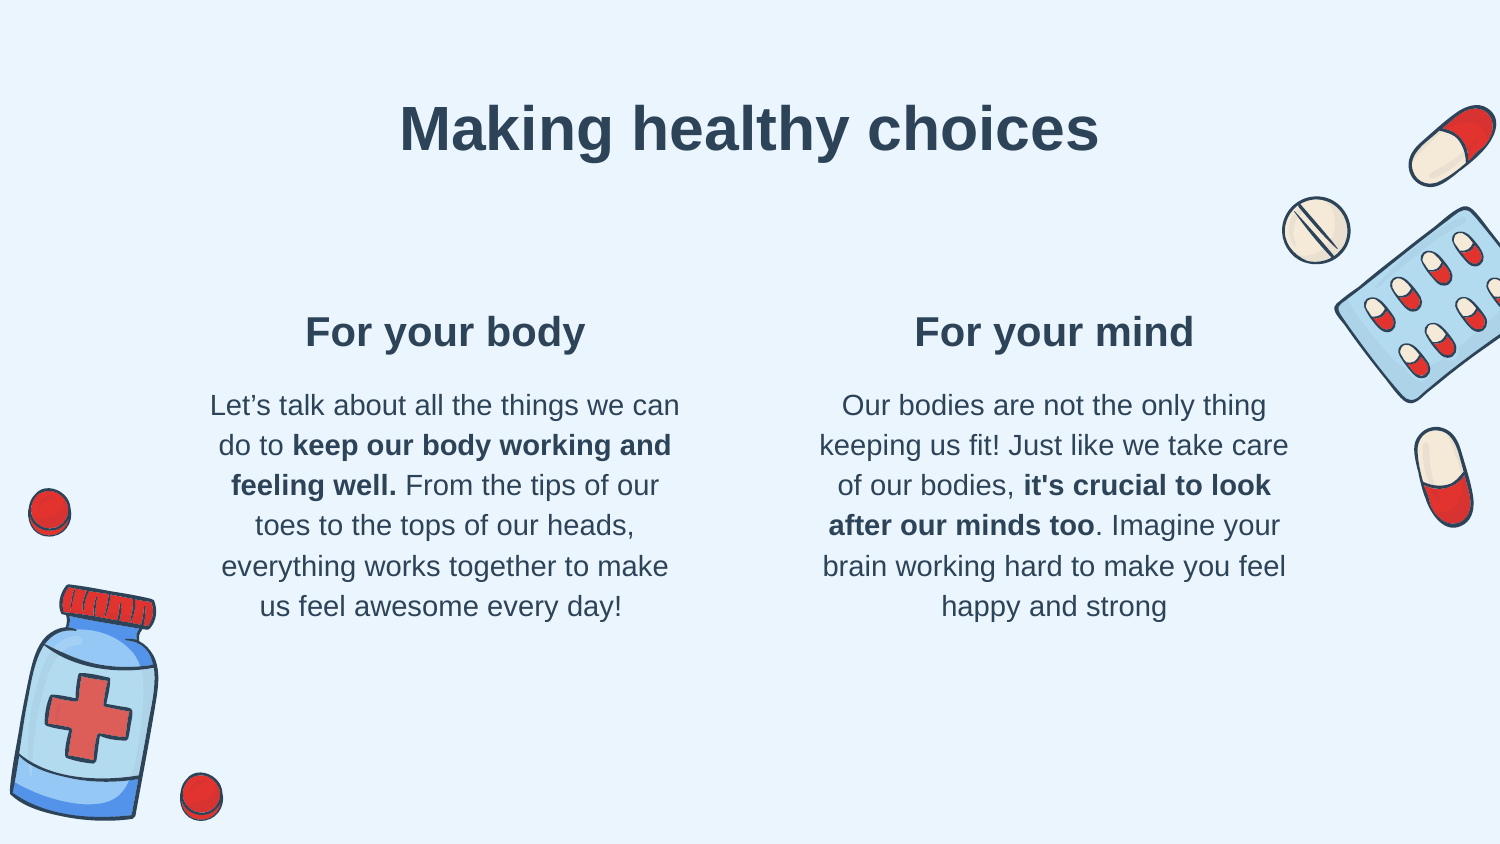

# Making healthy choices

For your body
For your mind
Let’s talk about all the things we can do to keep our body working and feeling well. From the tips of our toes to the tops of our heads, everything works together to make us feel awesome every day!
Our bodies are not the only thing keeping us fit! Just like we take care of our bodies, it's crucial to look after our minds too. Imagine your brain working hard to make you feel happy and strong